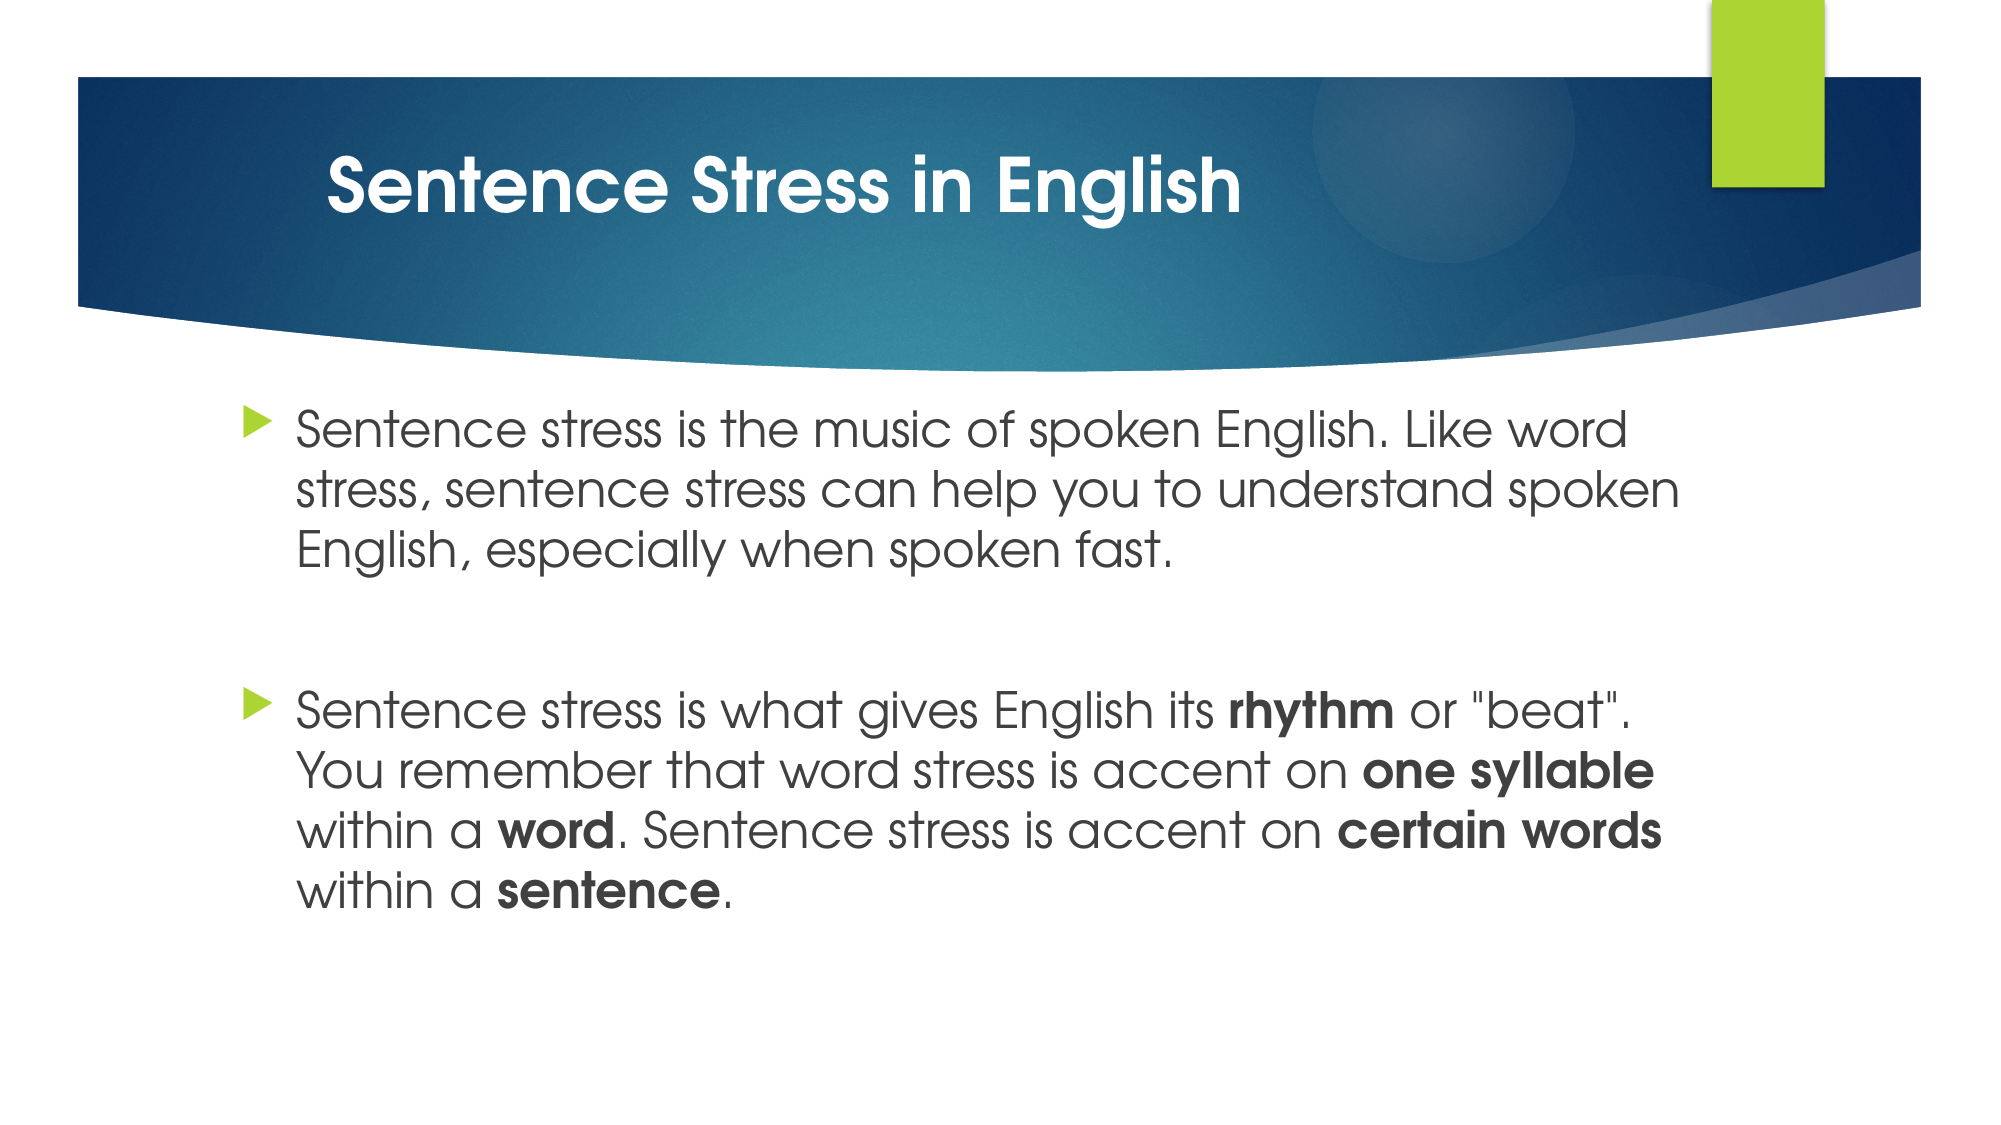

# Sentence Stress in English
Sentence stress is the music of spoken English. Like word stress, sentence stress can help you to understand spoken English, especially when spoken fast.

Sentence stress is what gives English its rhythm or "beat". You remember that word stress is accent on one syllable within a word. Sentence stress is accent on certain words within a sentence.